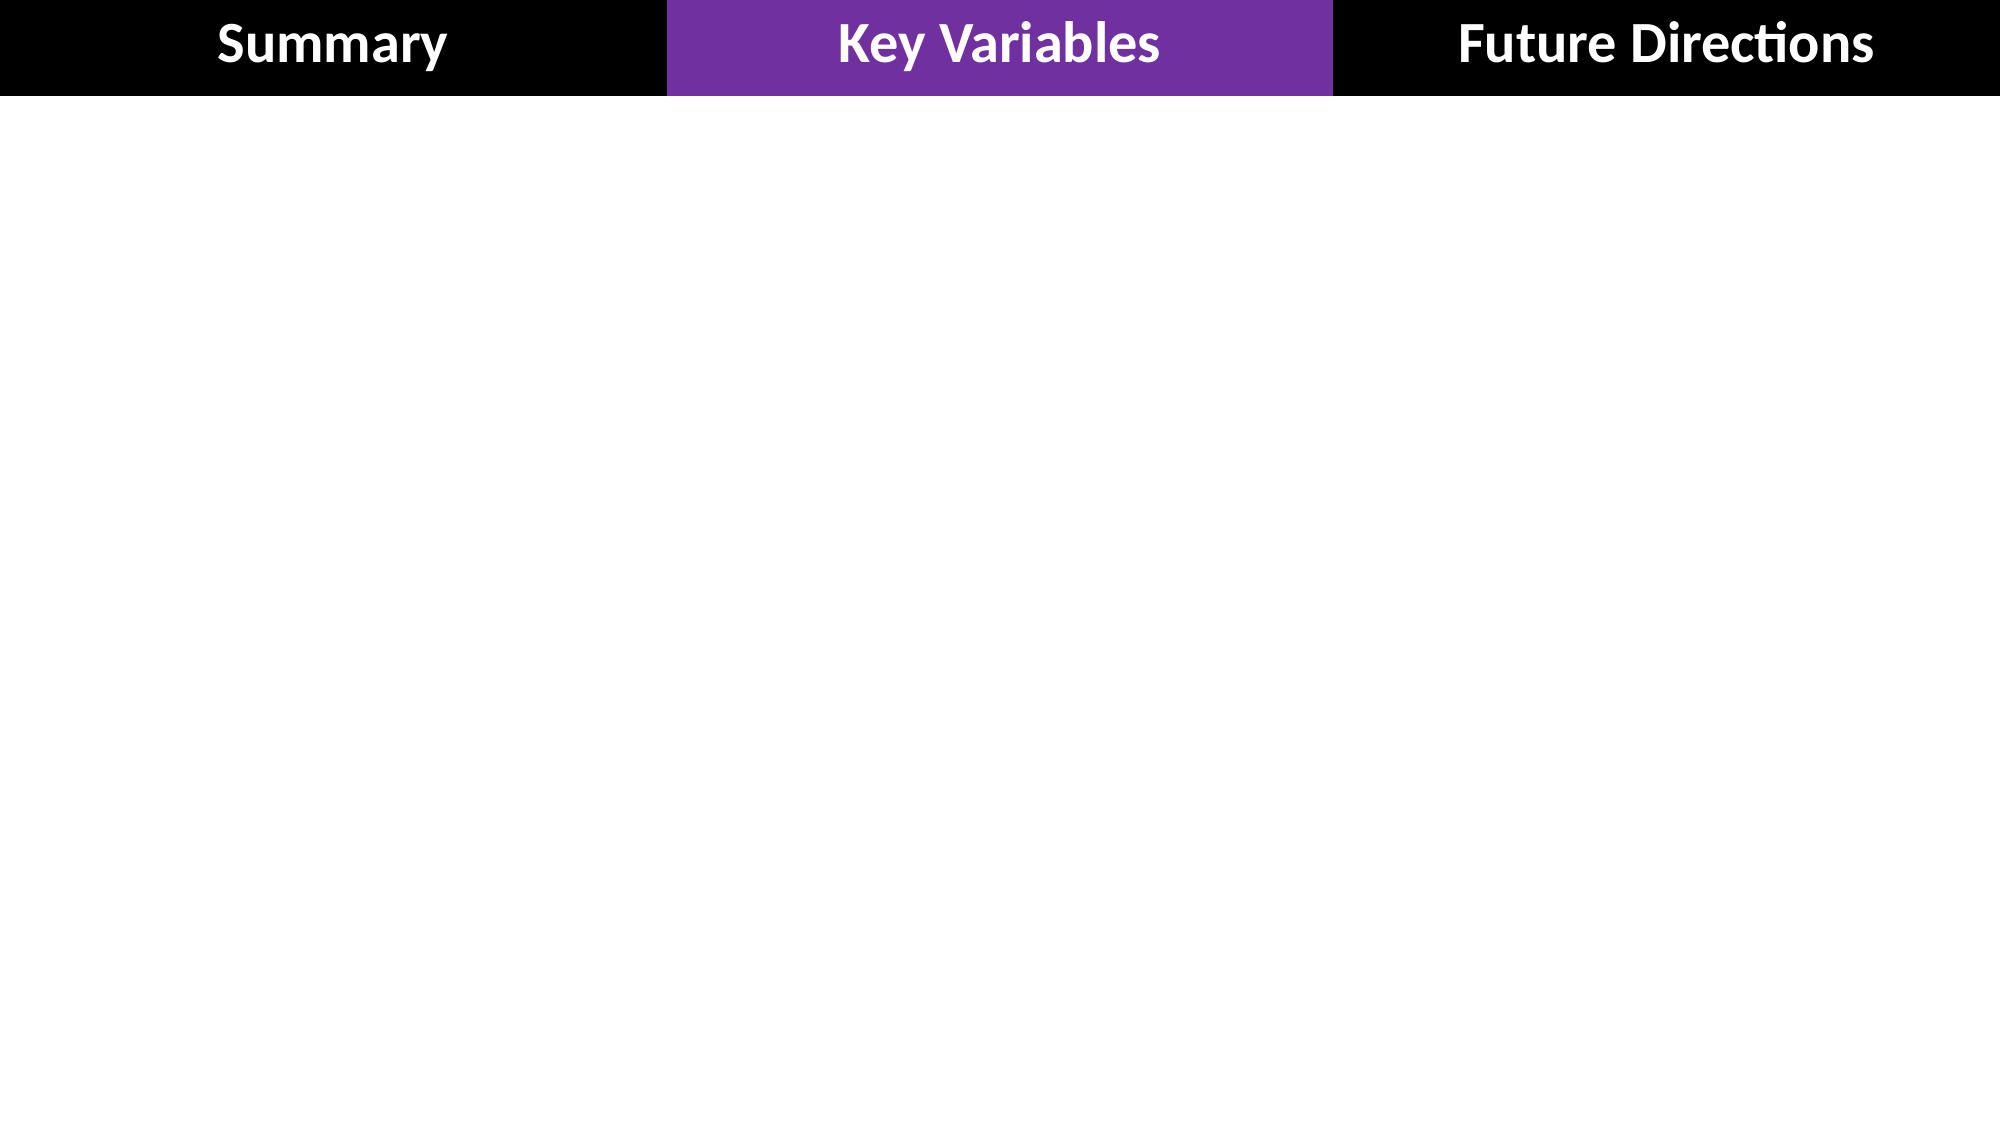

| Summary | Key Variables | Future Directions |
| --- | --- | --- |